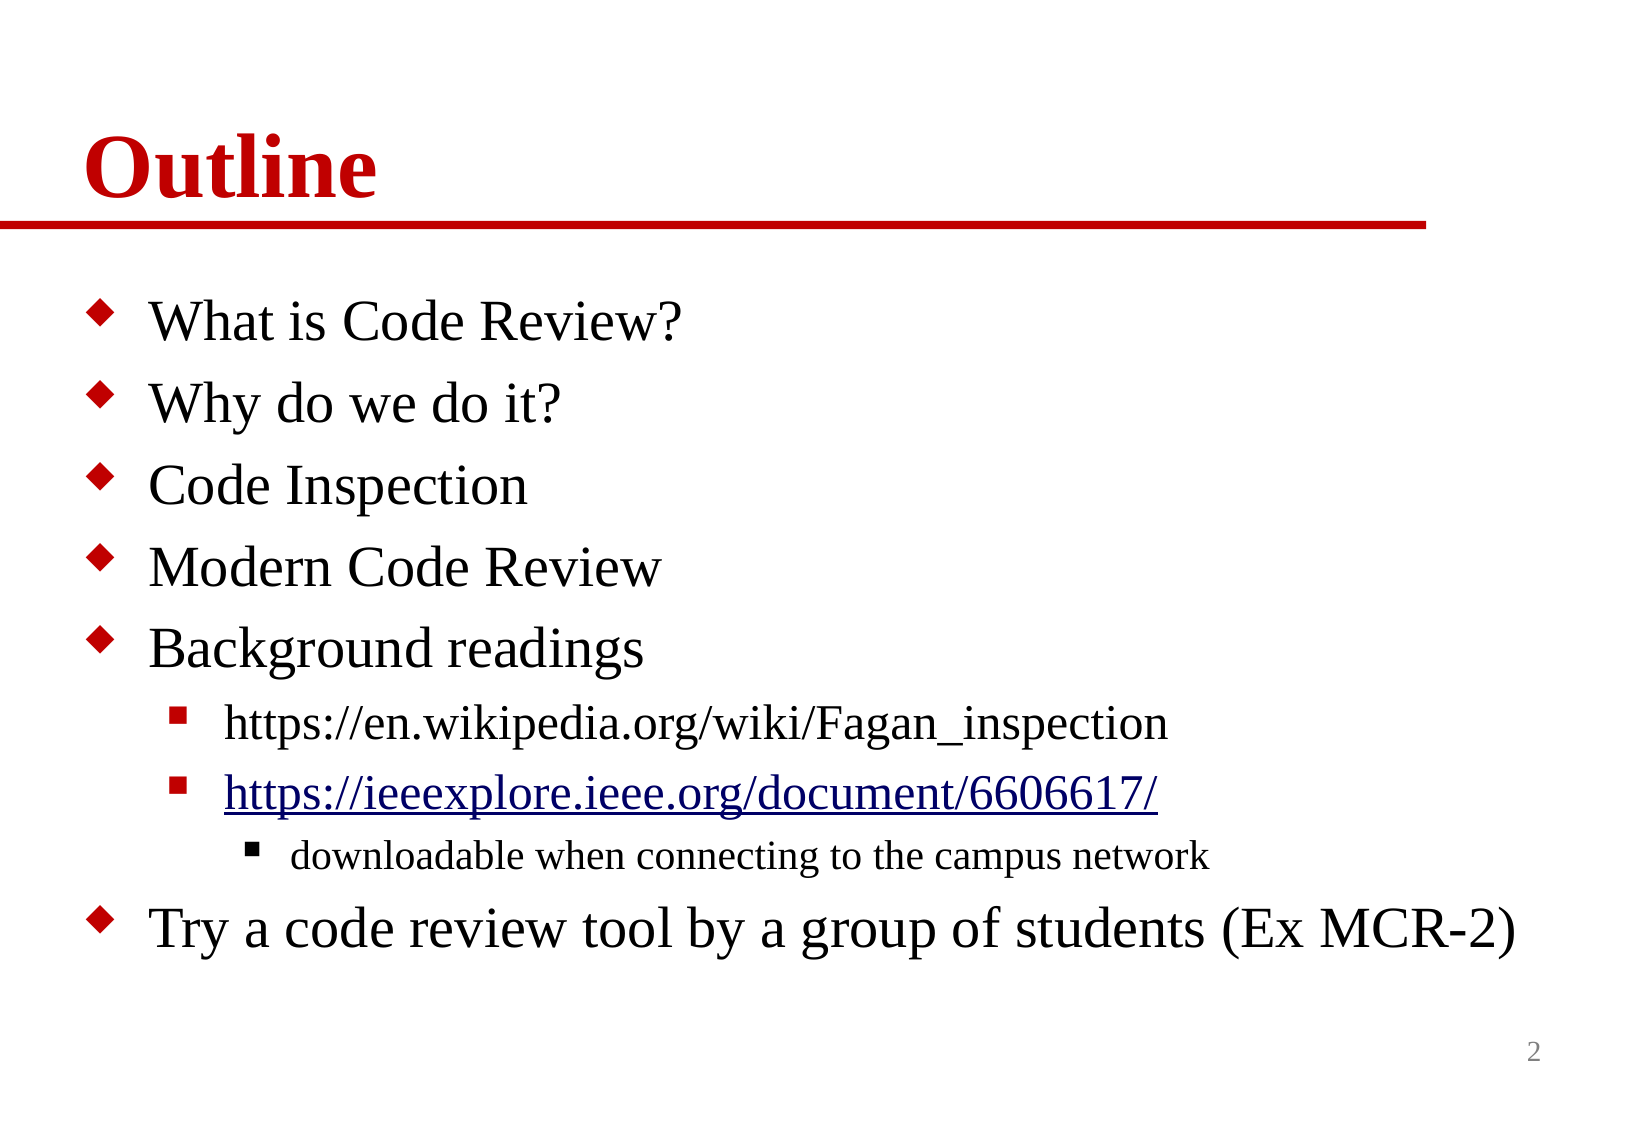

# Outline
What is Code Review?
Why do we do it?
Code Inspection
Modern Code Review
Background readings
https://en.wikipedia.org/wiki/Fagan_inspection
https://ieeexplore.ieee.org/document/6606617/
downloadable when connecting to the campus network
Try a code review tool by a group of students (Ex MCR-2)

2